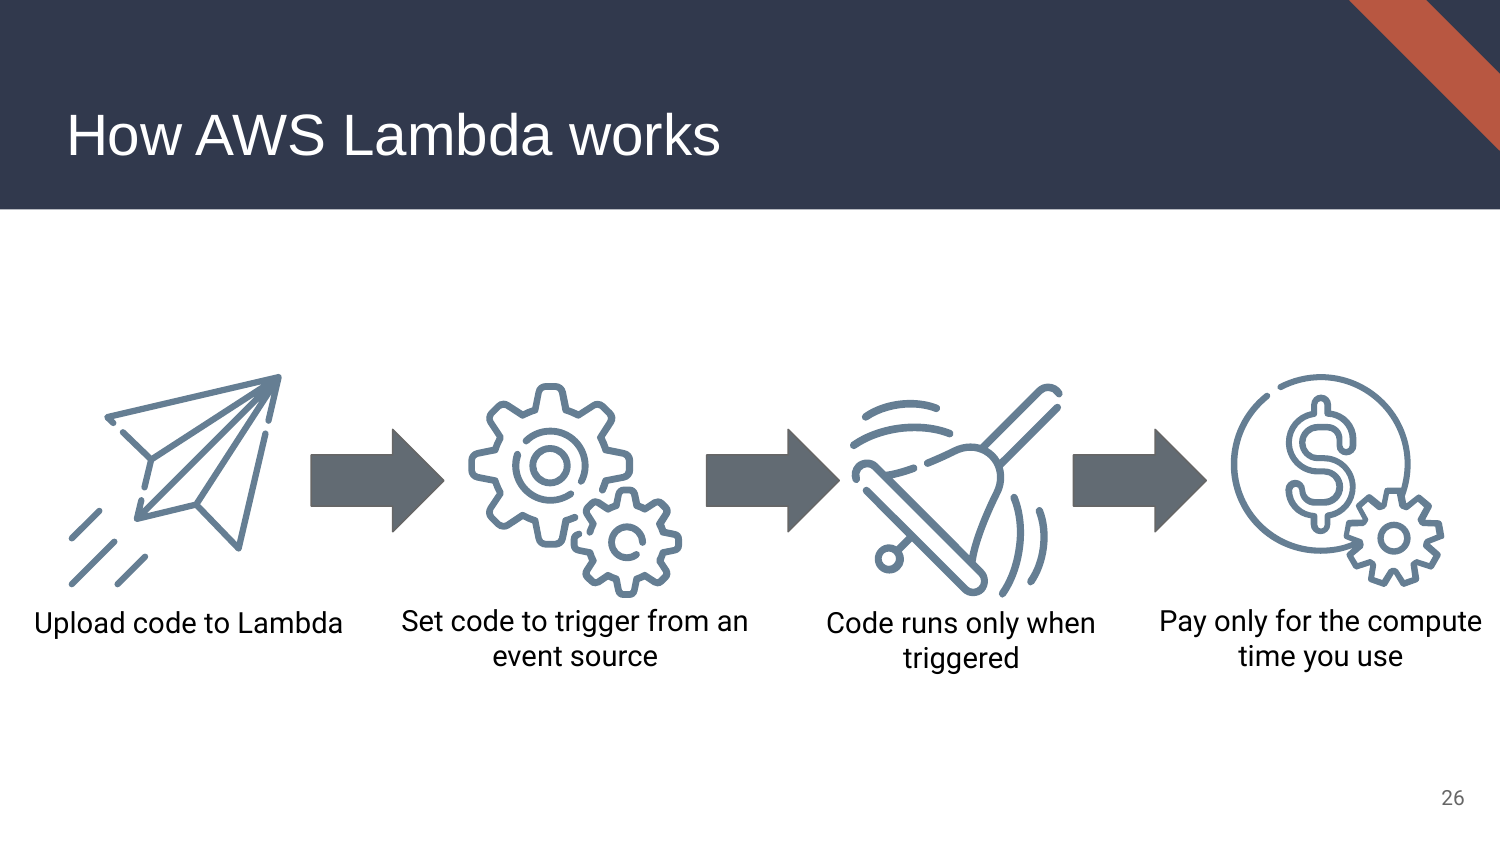

# How AWS Lambda works

Set code to trigger from an event source
Pay only for the compute time you use
Upload code to Lambda
Code runs only when triggered
26